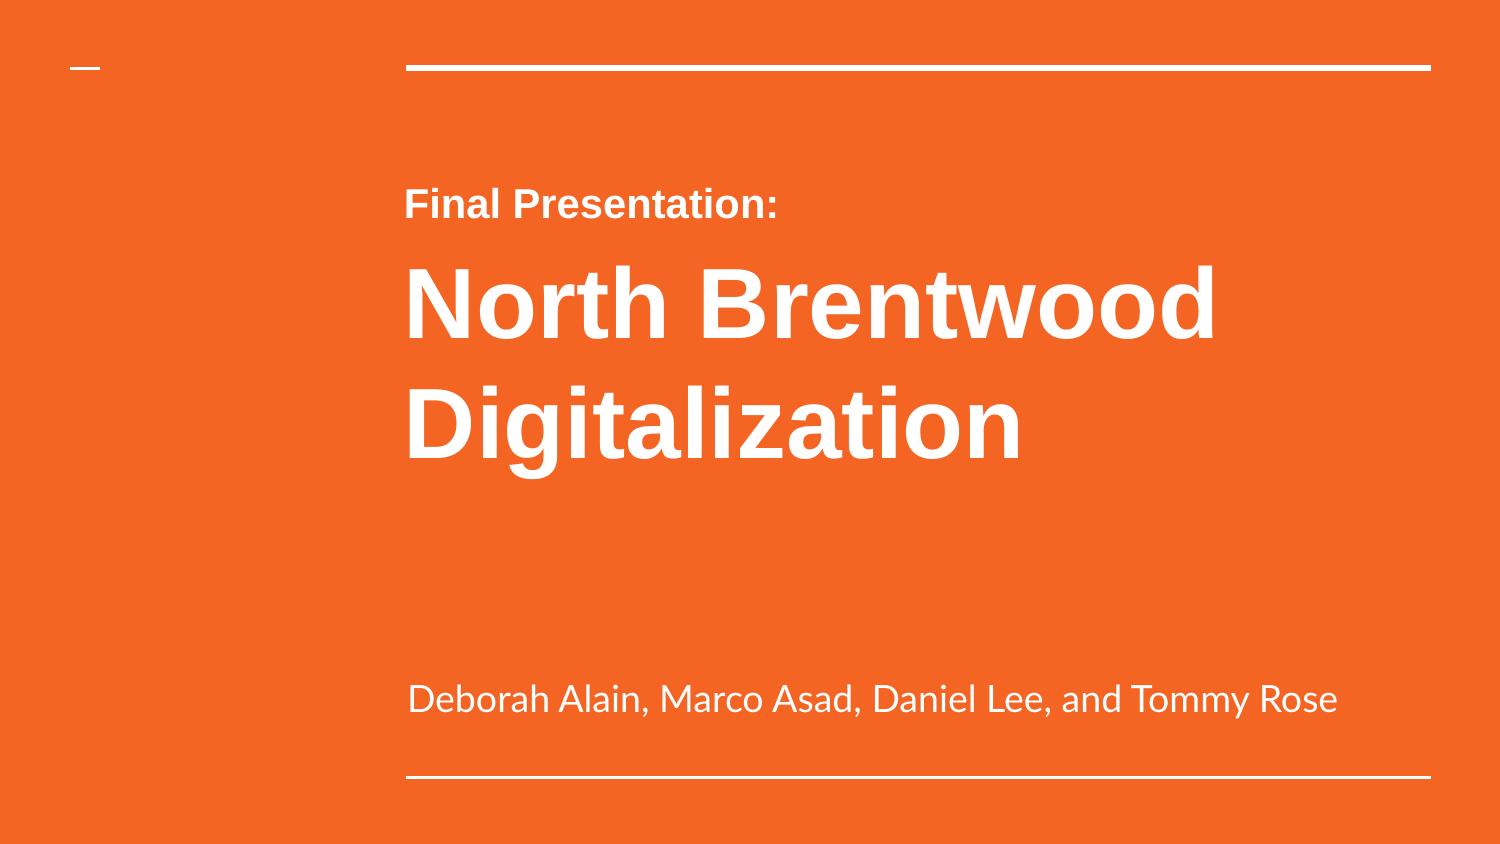

# Final Presentation:
North Brentwood Digitalization
Deborah Alain, Marco Asad, Daniel Lee, and Tommy Rose